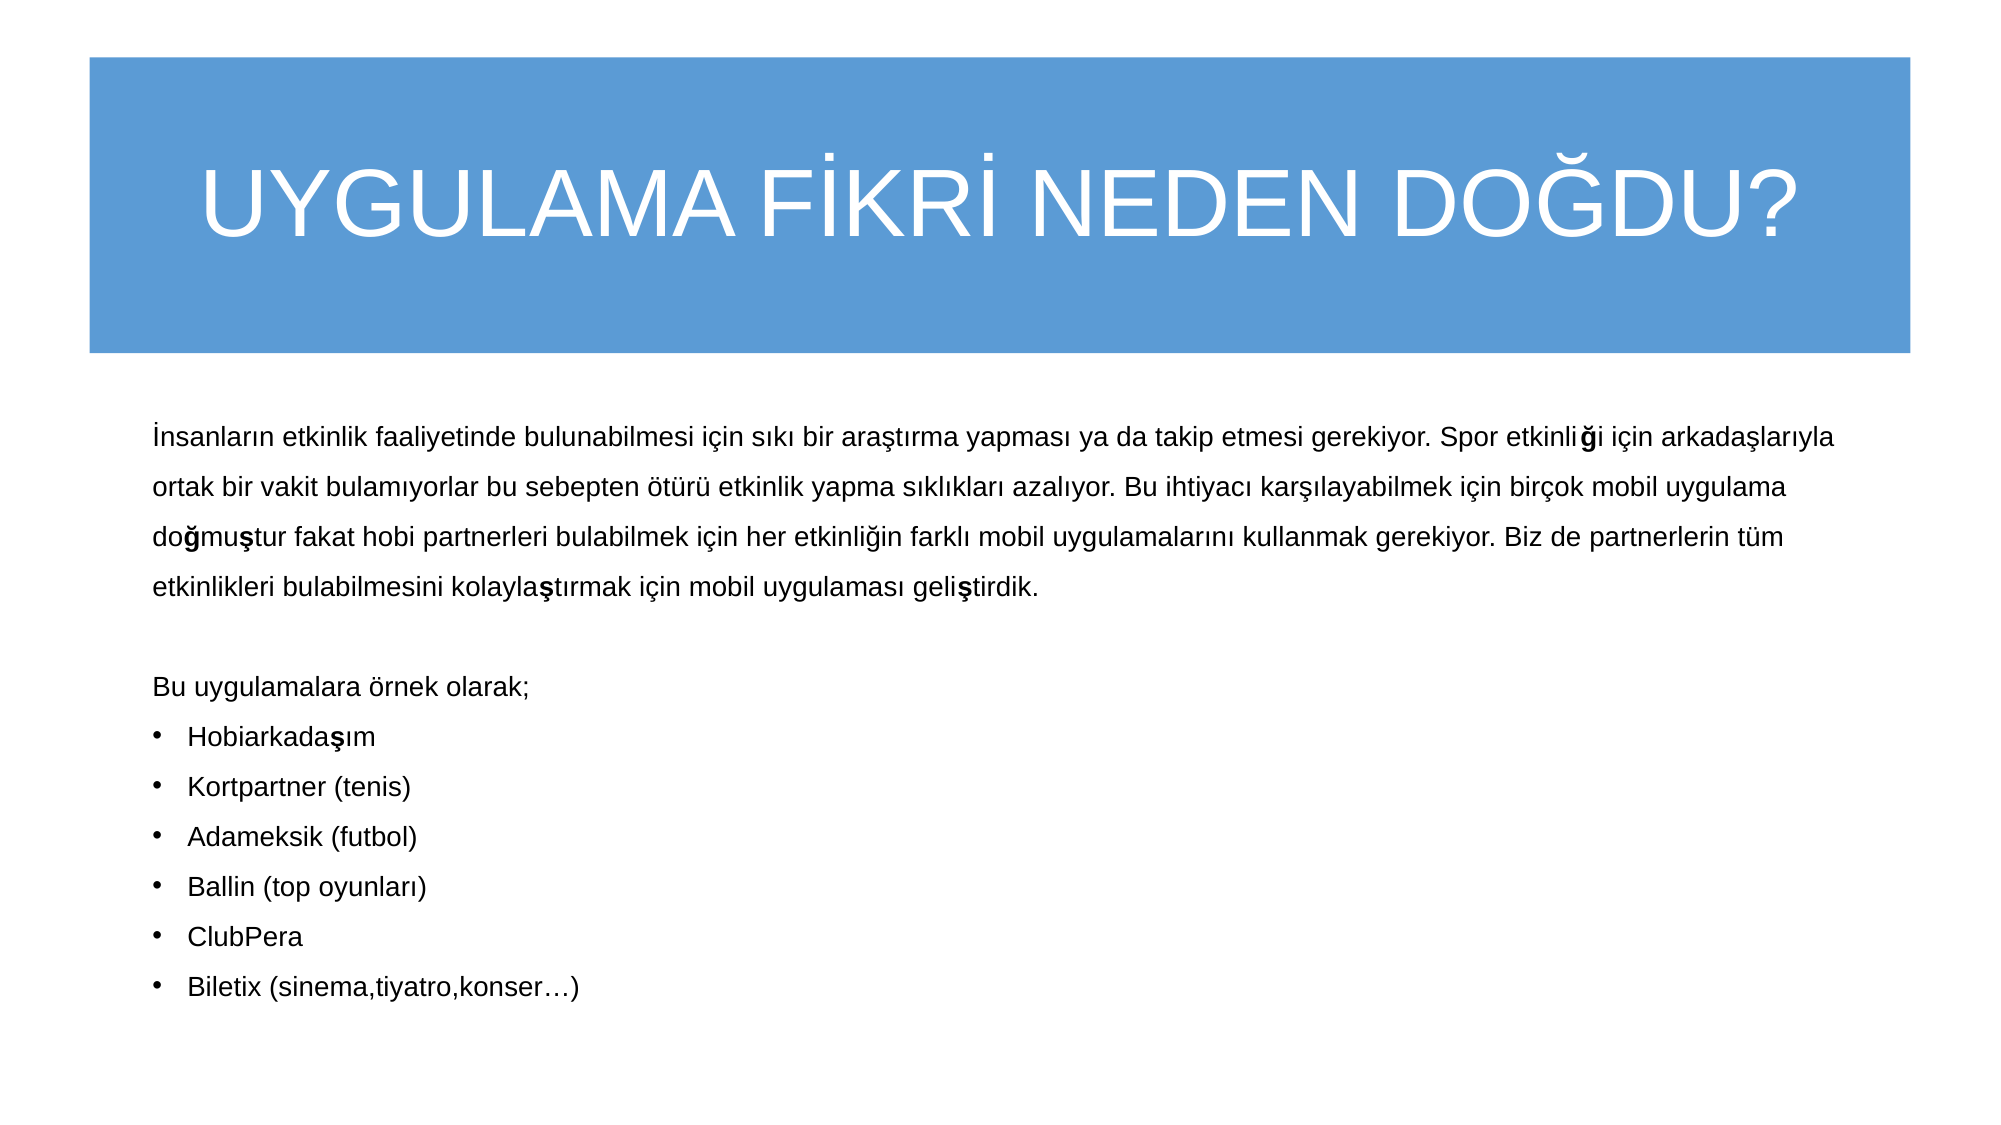

# UYGULAMA FİKRİ NEDEN DOĞDU?
İnsanların etkinlik faaliyetinde bulunabilmesi için sıkı bir araştırma yapması ya da takip etmesi gerekiyor. Spor etkinliği için arkadaşlarıyla ortak bir vakit bulamıyorlar bu sebepten ötürü etkinlik yapma sıklıkları azalıyor. Bu ihtiyacı karşılayabilmek için birçok mobil uygulama doğmuştur fakat hobi partnerleri bulabilmek için her etkinliğin farklı mobil uygulamalarını kullanmak gerekiyor. Biz de partnerlerin tüm etkinlikleri bulabilmesini kolaylaştırmak için mobil uygulaması geliştirdik.
Bu uygulamalara örnek olarak;
Hobiarkadaşım
Kortpartner (tenis)
Adameksik (futbol)
Ballin (top oyunları)
ClubPera
Biletix (sinema,tiyatro,konser…)